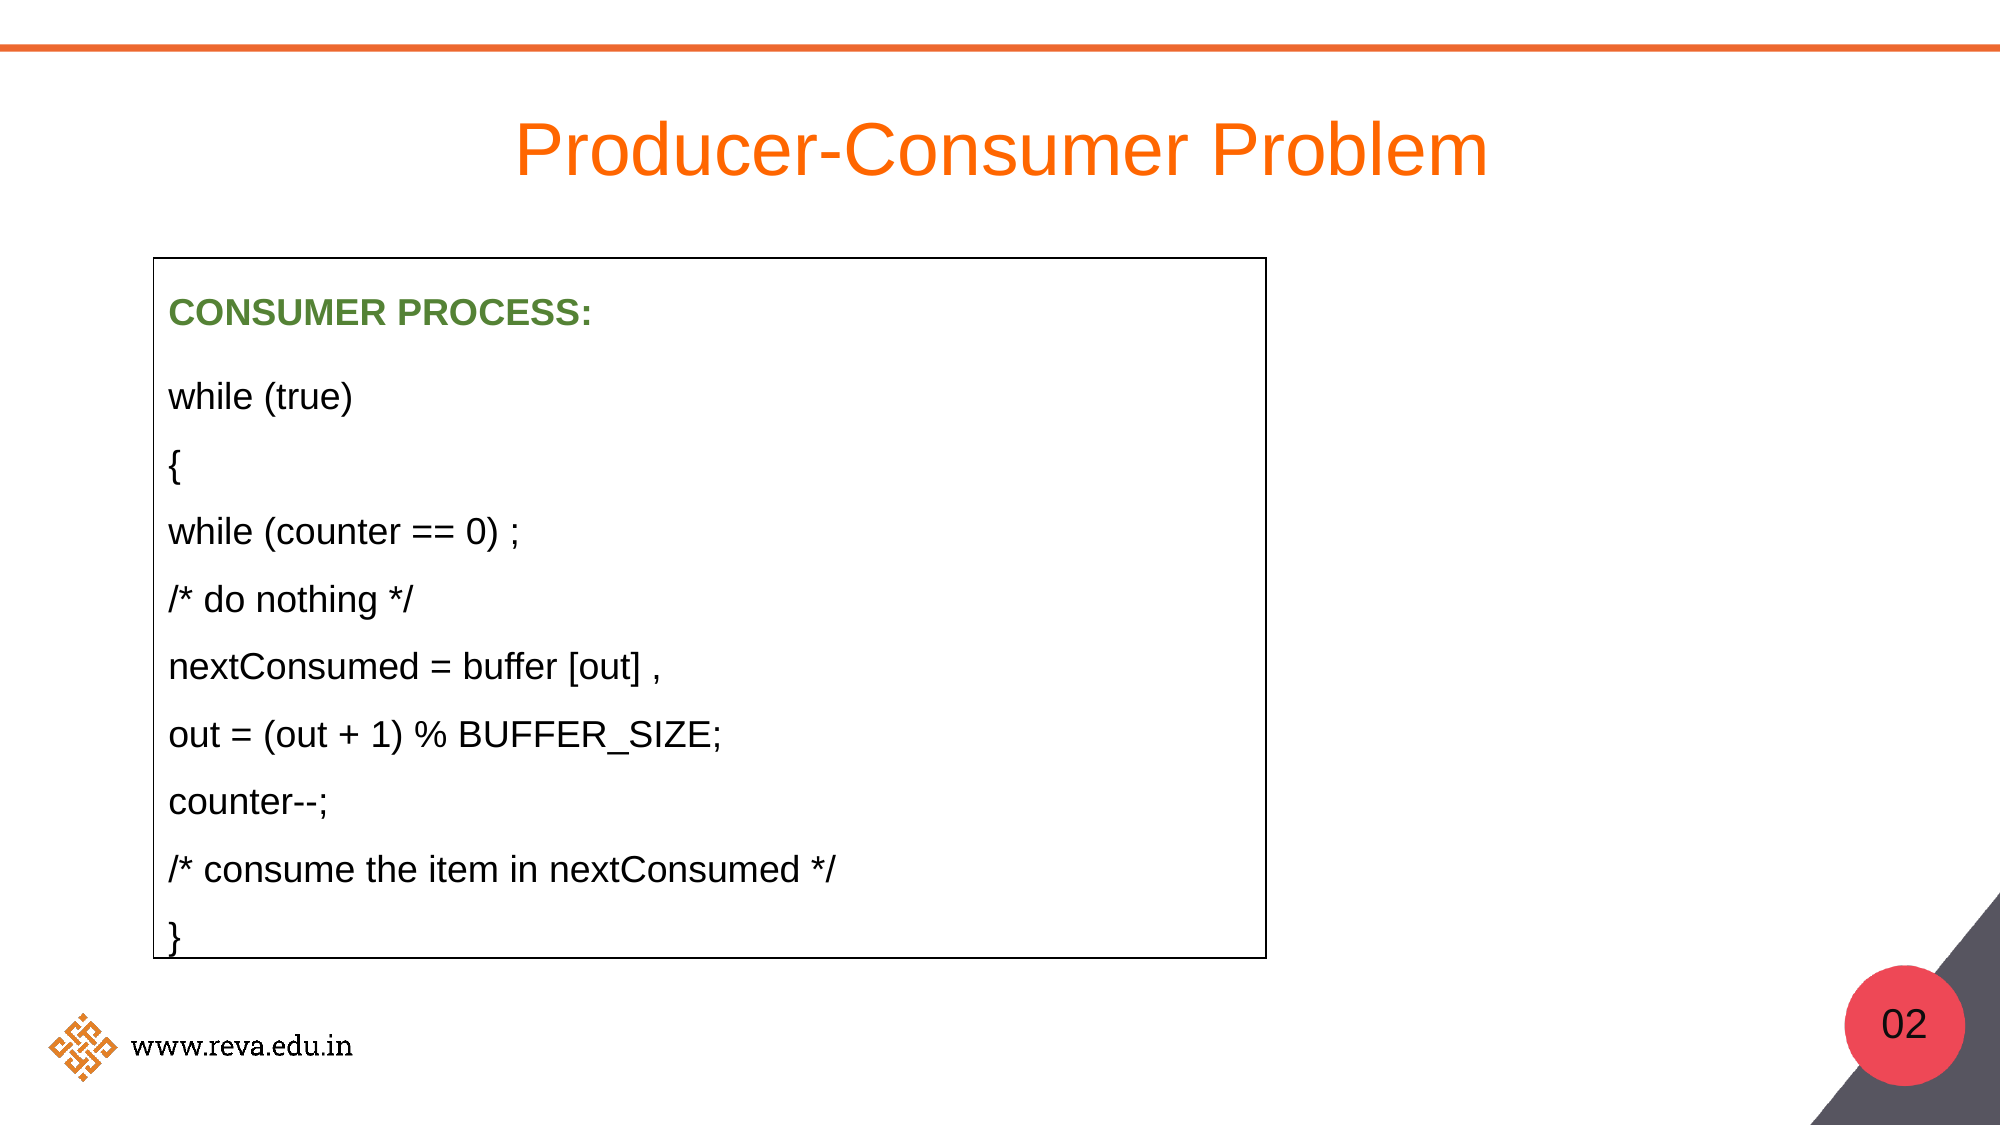

# Producer-Consumer Problem
CONSUMER PROCESS:
while (true)
{
while (counter == 0) ;
/* do nothing */
nextConsumed = buffer [out] ,
out = (out + 1) % BUFFER_SIZE;
counter--;
/* consume the item in nextConsumed */
}
02